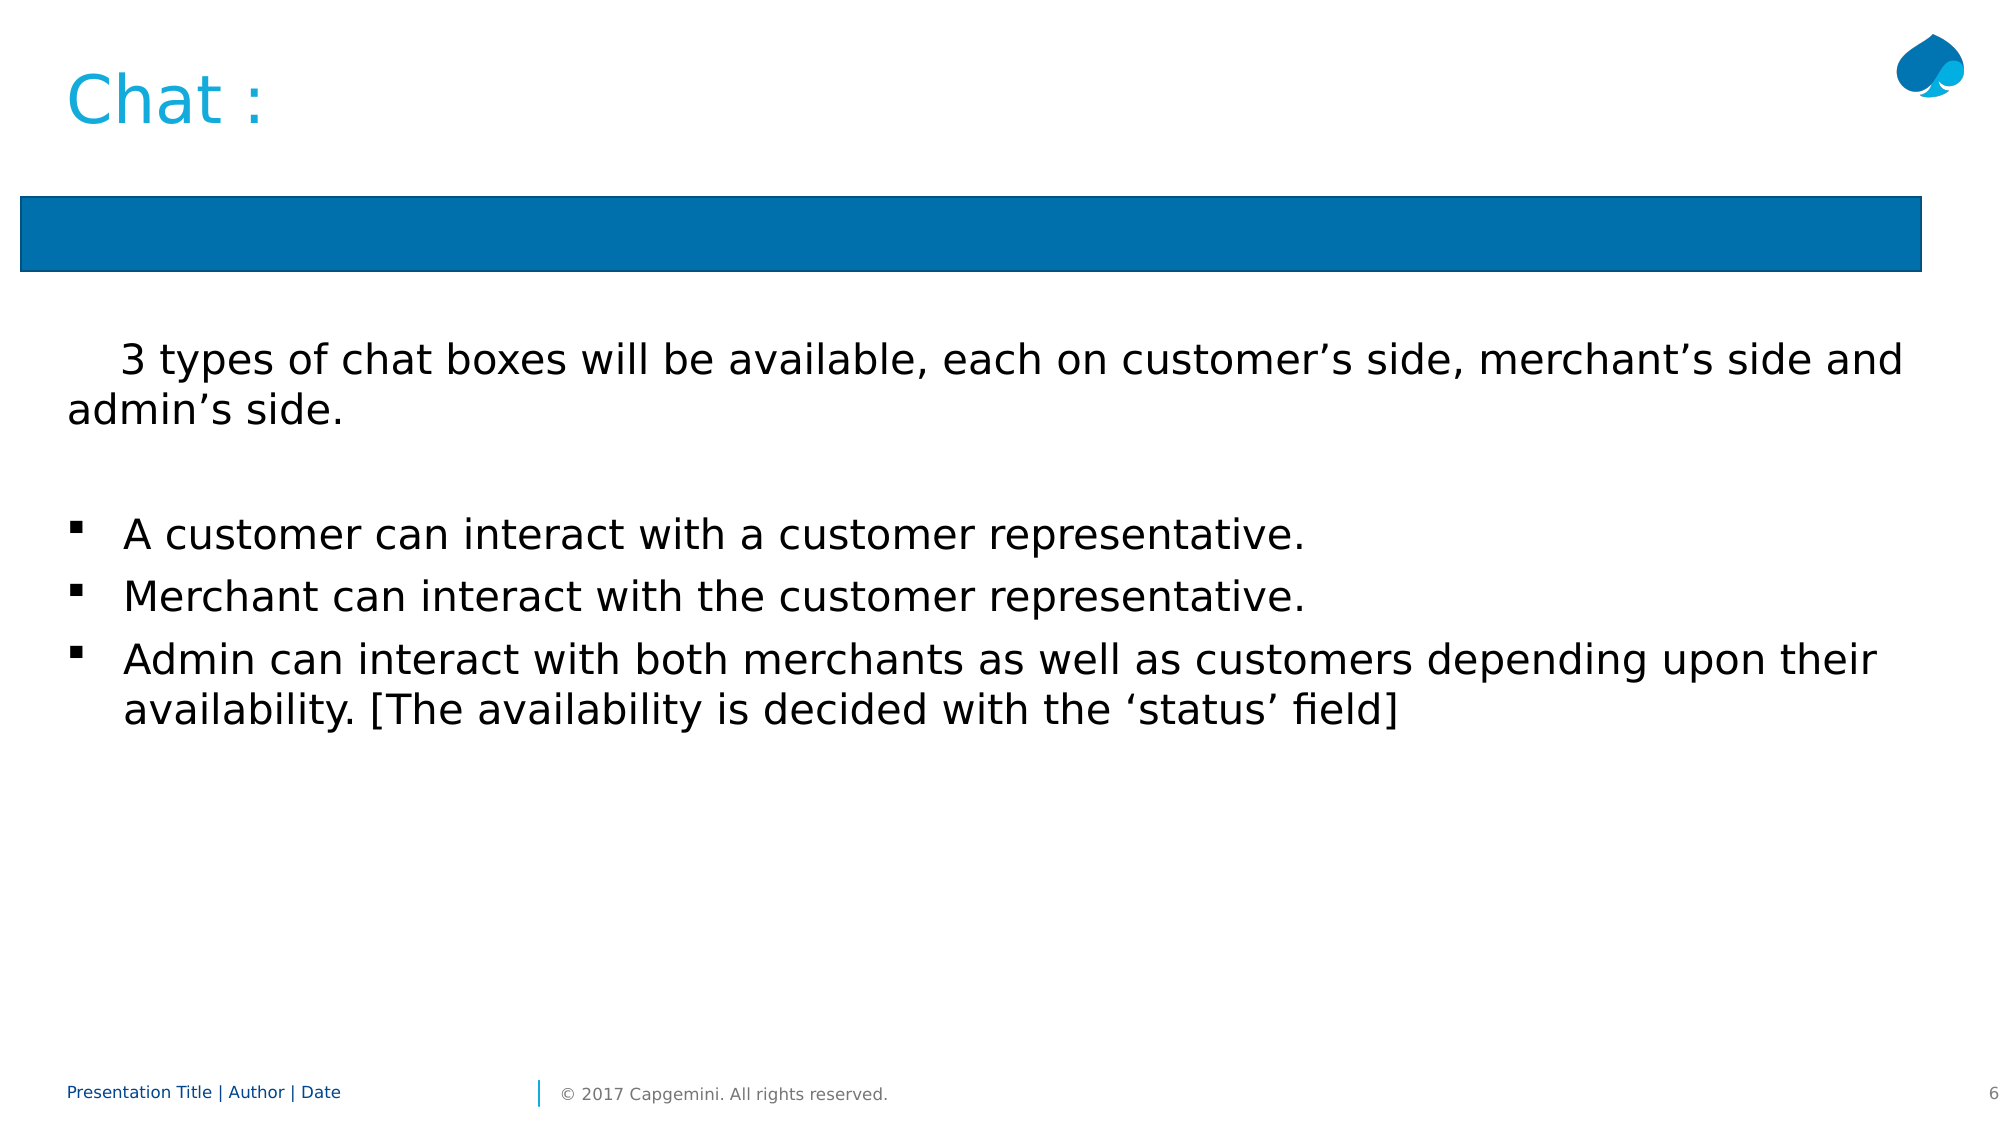

# Chat :

    3 types of chat boxes will be available, each on customer’s side, merchant’s side and admin’s side.

A customer can interact with a customer representative.
Merchant can interact with the customer representative.
Admin can interact with both merchants as well as customers depending upon their availability. [The availability is decided with the ‘status’ field]